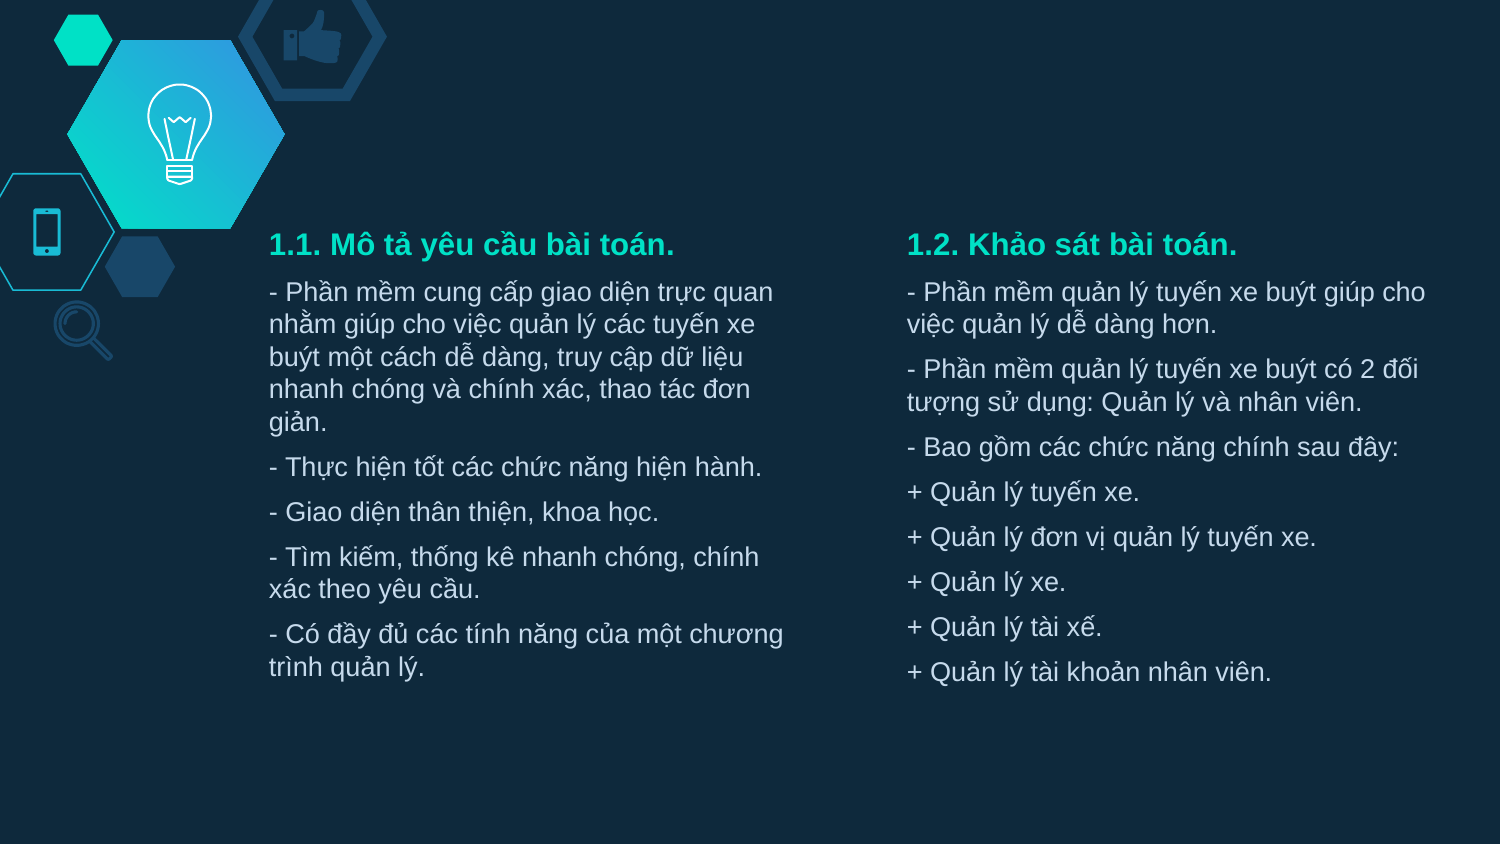

1.1. Mô tả yêu cầu bài toán.
- Phần mềm cung cấp giao diện trực quan nhằm giúp cho việc quản lý các tuyến xe buýt một cách dễ dàng, truy cập dữ liệu nhanh chóng và chính xác, thao tác đơn giản.
- Thực hiện tốt các chức năng hiện hành.
- Giao diện thân thiện, khoa học.
- Tìm kiếm, thống kê nhanh chóng, chính xác theo yêu cầu.
- Có đầy đủ các tính năng của một chương trình quản lý.

1.2. Khảo sát bài toán.
- Phần mềm quản lý tuyến xe buýt giúp cho việc quản lý dễ dàng hơn.
- Phần mềm quản lý tuyến xe buýt có 2 đối tượng sử dụng: Quản lý và nhân viên.
- Bao gồm các chức năng chính sau đây:
+ Quản lý tuyến xe.
+ Quản lý đơn vị quản lý tuyến xe.
+ Quản lý xe.
+ Quản lý tài xế.
+ Quản lý tài khoản nhân viên.